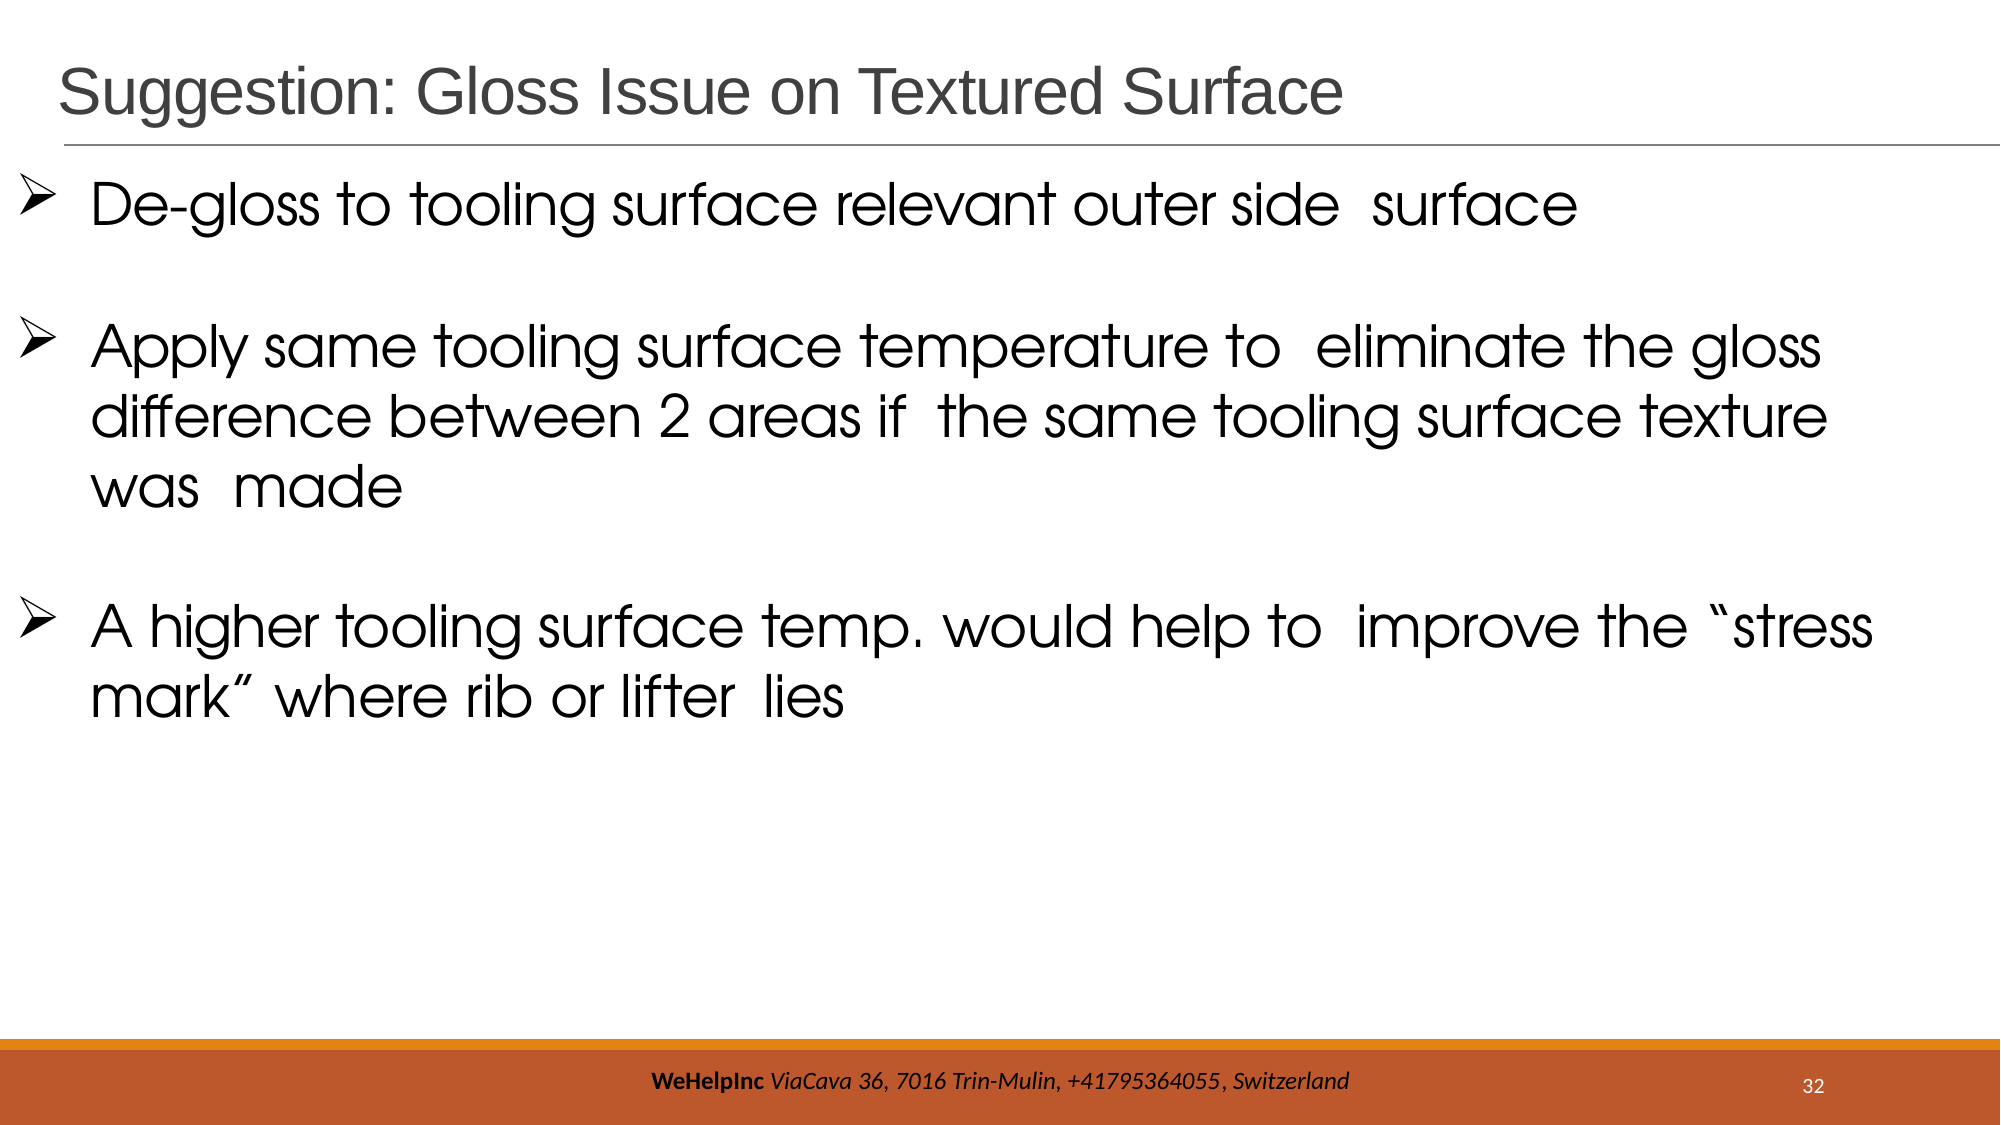

# Suggestion: Gloss Issue on Textured Surface
De-gloss to tooling surface relevant outer side  surface

Apply same tooling surface temperature to  eliminate the gloss difference between 2 areas if  the same tooling surface texture was made

A higher tooling surface temp. would help to  improve the “stress mark” where rib or lifter lies
32